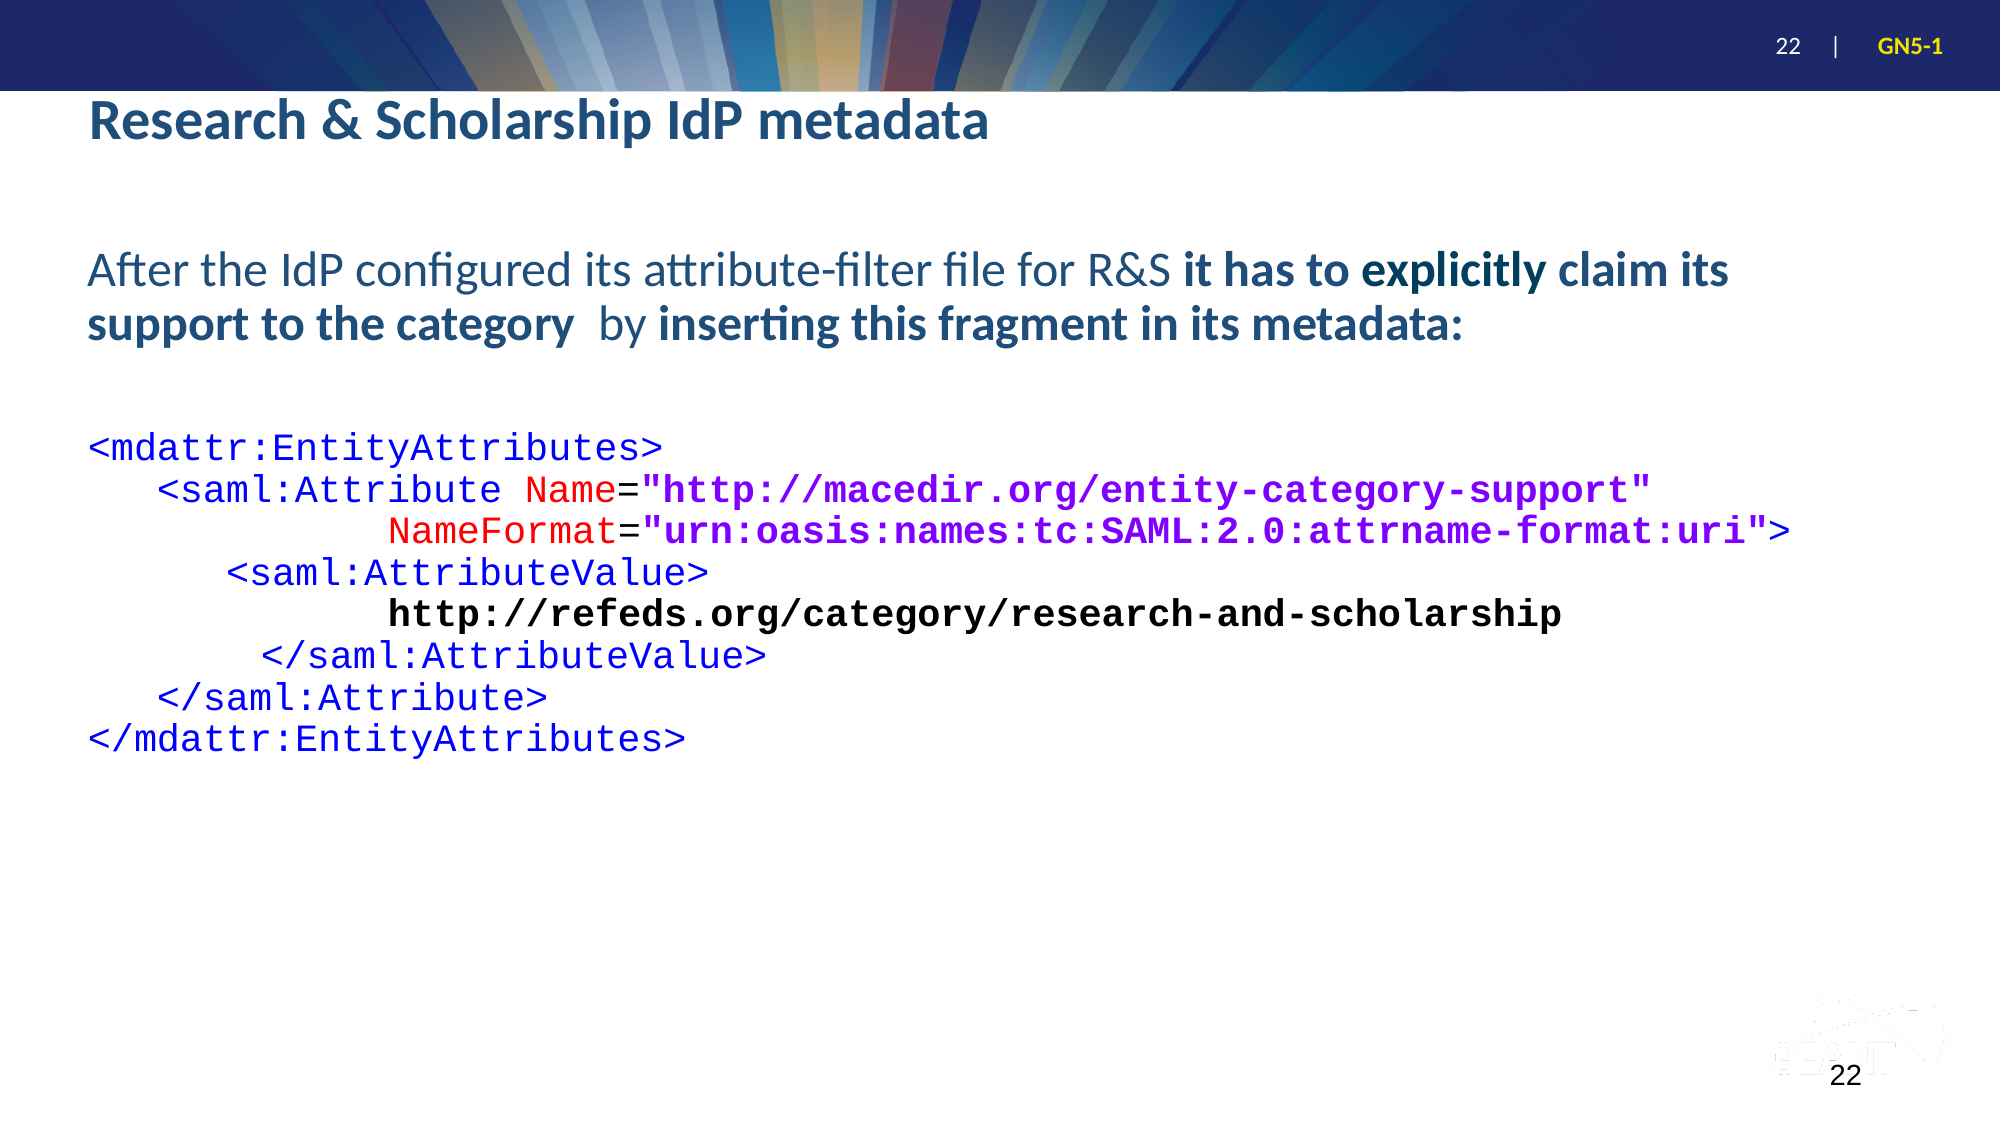

# Research & Scholarship IdP metadata
After the IdP configured its attribute-filter file for R&S it has to explicitly claim its support to the category  by inserting this fragment in its metadata:
<mdattr:EntityAttributes>
   <saml:Attribute Name="http://macedir.org/entity-category-support" 			NameFormat="urn:oasis:names:tc:SAML:2.0:attrname-format:uri">
      <saml:AttributeValue>
		http://refeds.org/category/research-and-scholarship
	 </saml:AttributeValue>
   </saml:Attribute>
</mdattr:EntityAttributes>
22